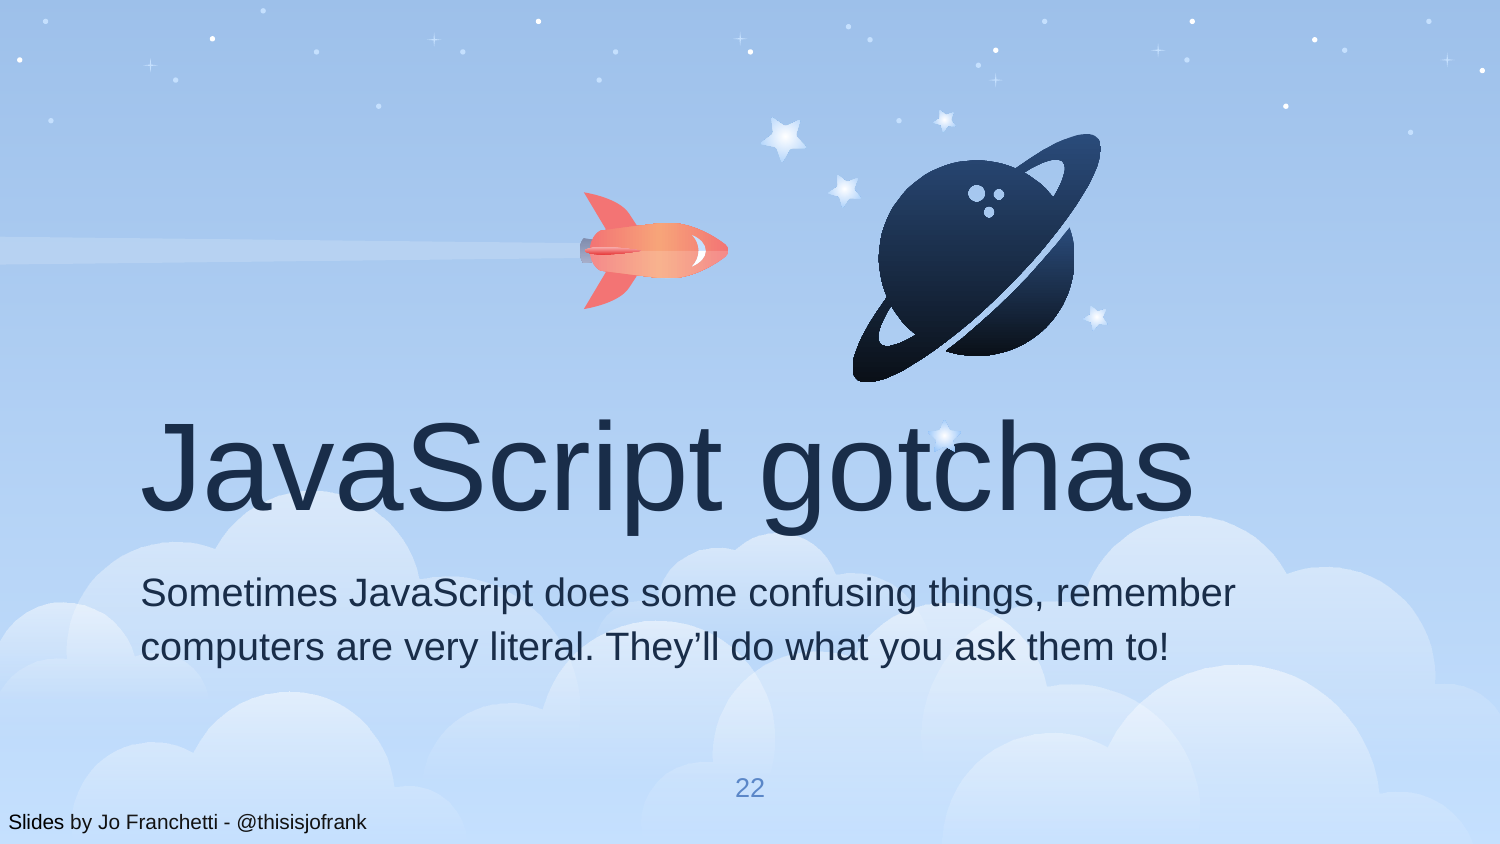

JavaScript gotchas

Sometimes JavaScript does some confusing things, remember computers are very literal. They’ll do what you ask them to!
22